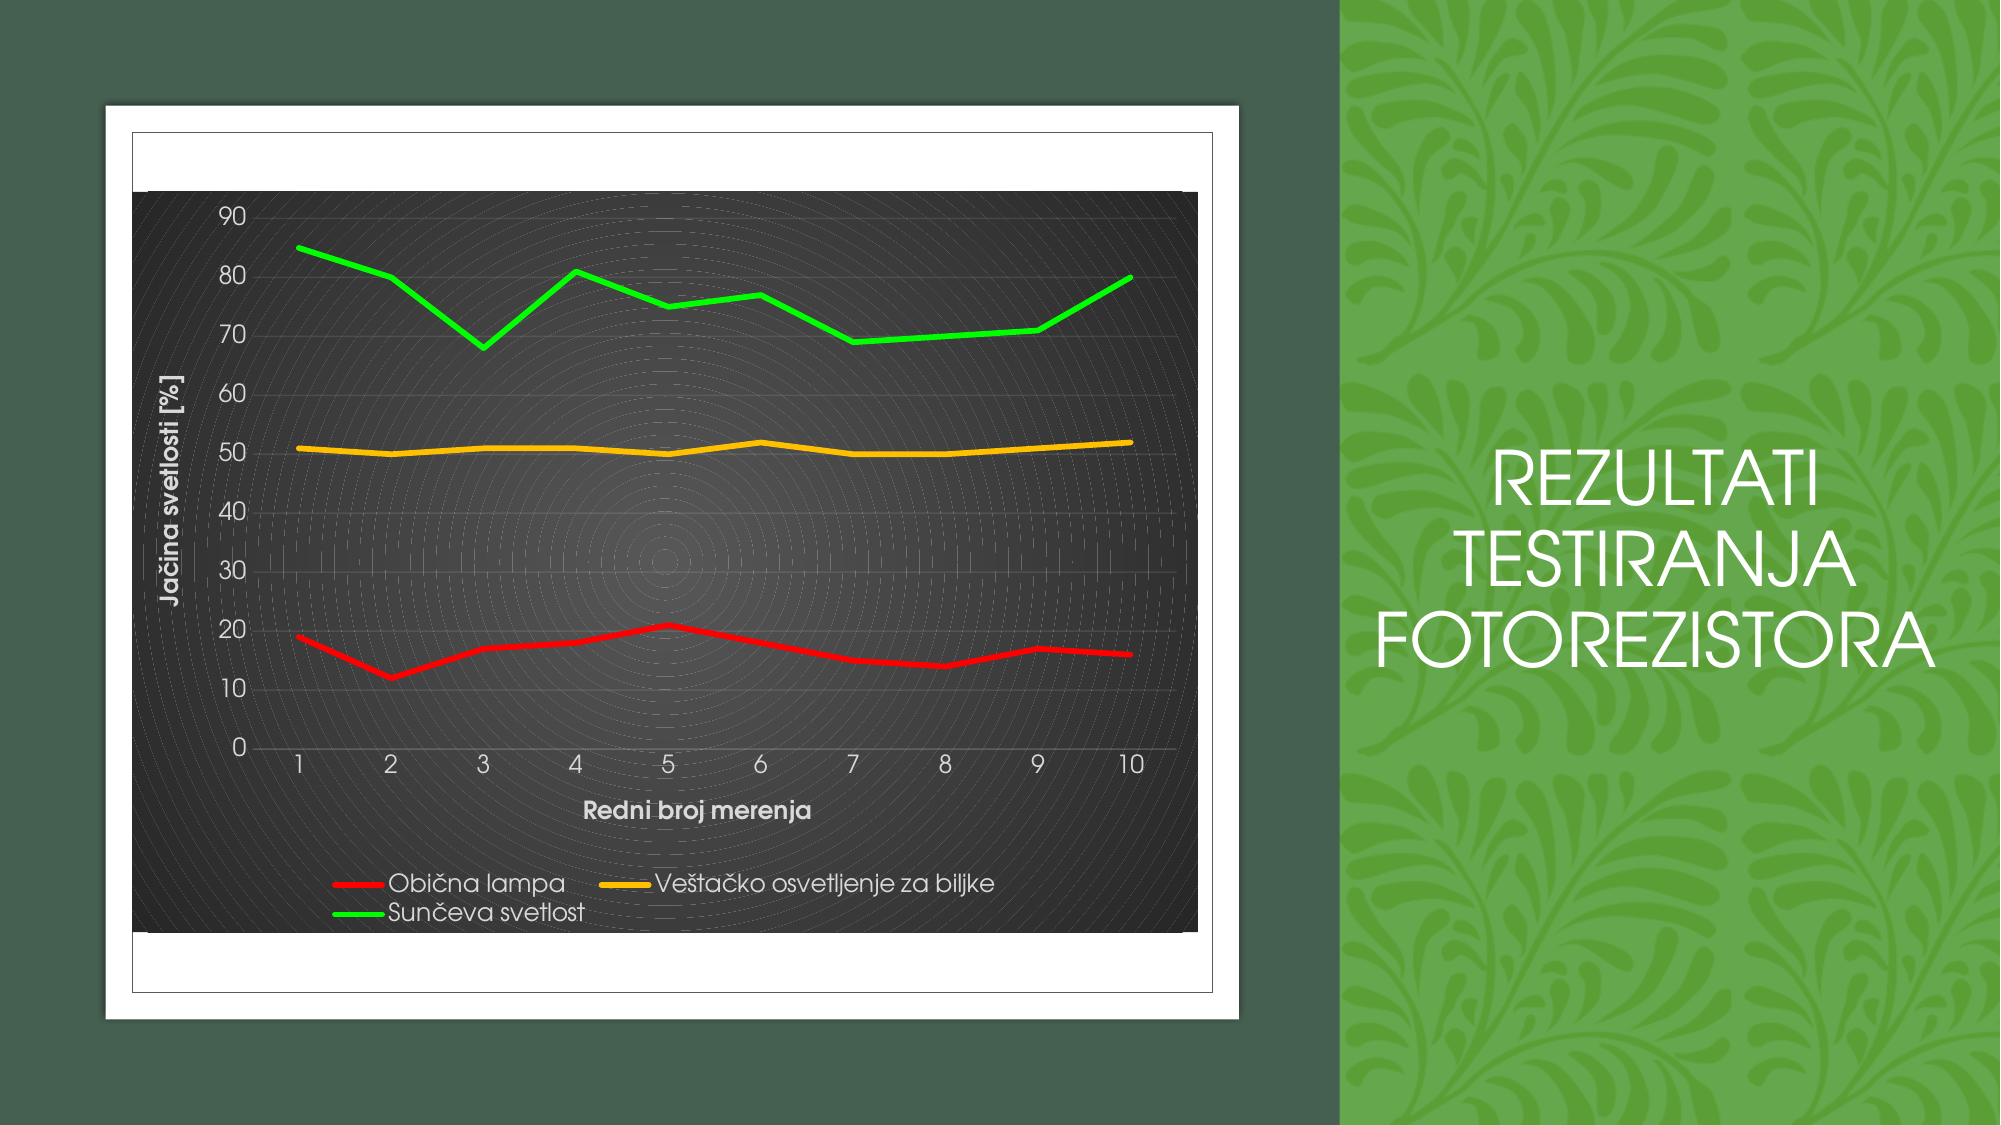

# REZULTATI TESTIRANJA FOTOREZISTORA

### Chart

| Category | Obična lampa | Veštačko osvetljenje za biljke | Sunčeva svetlost |
|---|---|---|---|
| 1 | 19.0 | 51.0 | 85.0 |
| 2 | 12.0 | 50.0 | 80.0 |
| 3 | 17.0 | 51.0 | 68.0 |
| 4 | 18.0 | 51.0 | 81.0 |
| 5 | 21.0 | 50.0 | 75.0 |
| 6 | 18.0 | 52.0 | 77.0 |
| 7 | 15.0 | 50.0 | 69.0 |
| 8 | 14.0 | 50.0 | 70.0 |
| 9 | 17.0 | 51.0 | 71.0 |
| 10 | 16.0 | 52.0 | 80.0 |